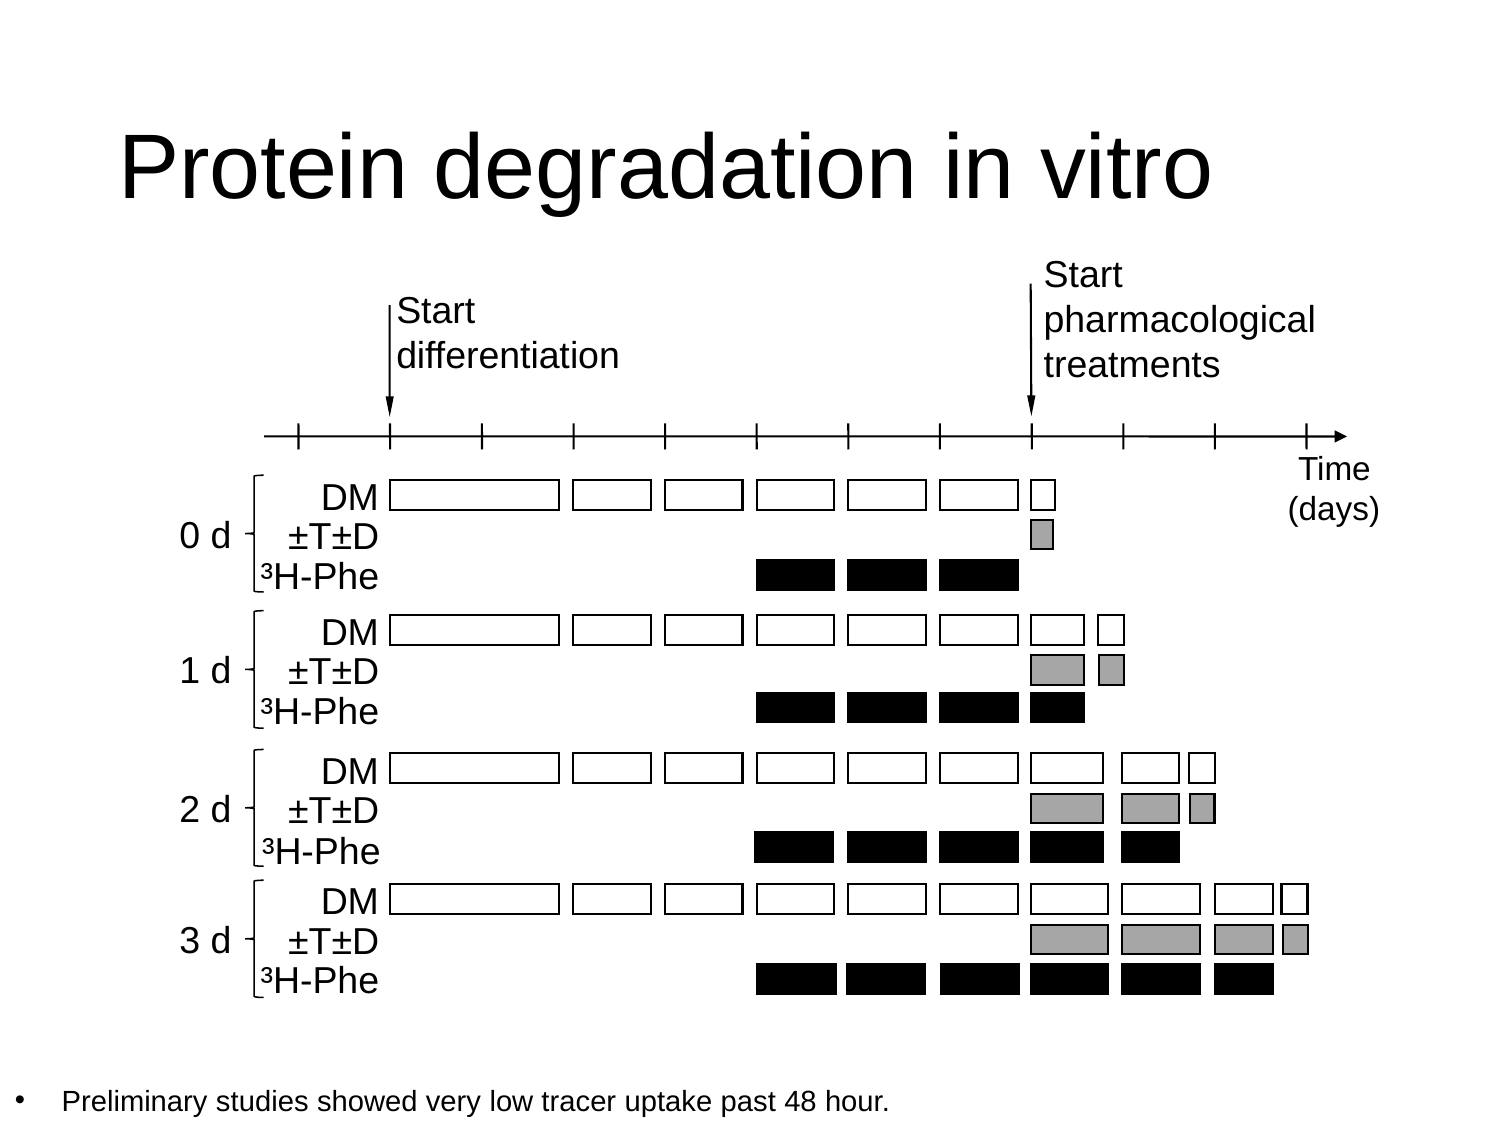

# Protein degradation in vitro
Start differentiation

Start pharmacological treatments

DM

Time
(days)
0 d
±T±D

³H-Phe

DM

1 d
±T±D

³H-Phe

DM

2 d
±T±D

³H-Phe

DM

3 d
±T±D

³H-Phe

Preliminary studies showed very low tracer uptake past 48 hour.